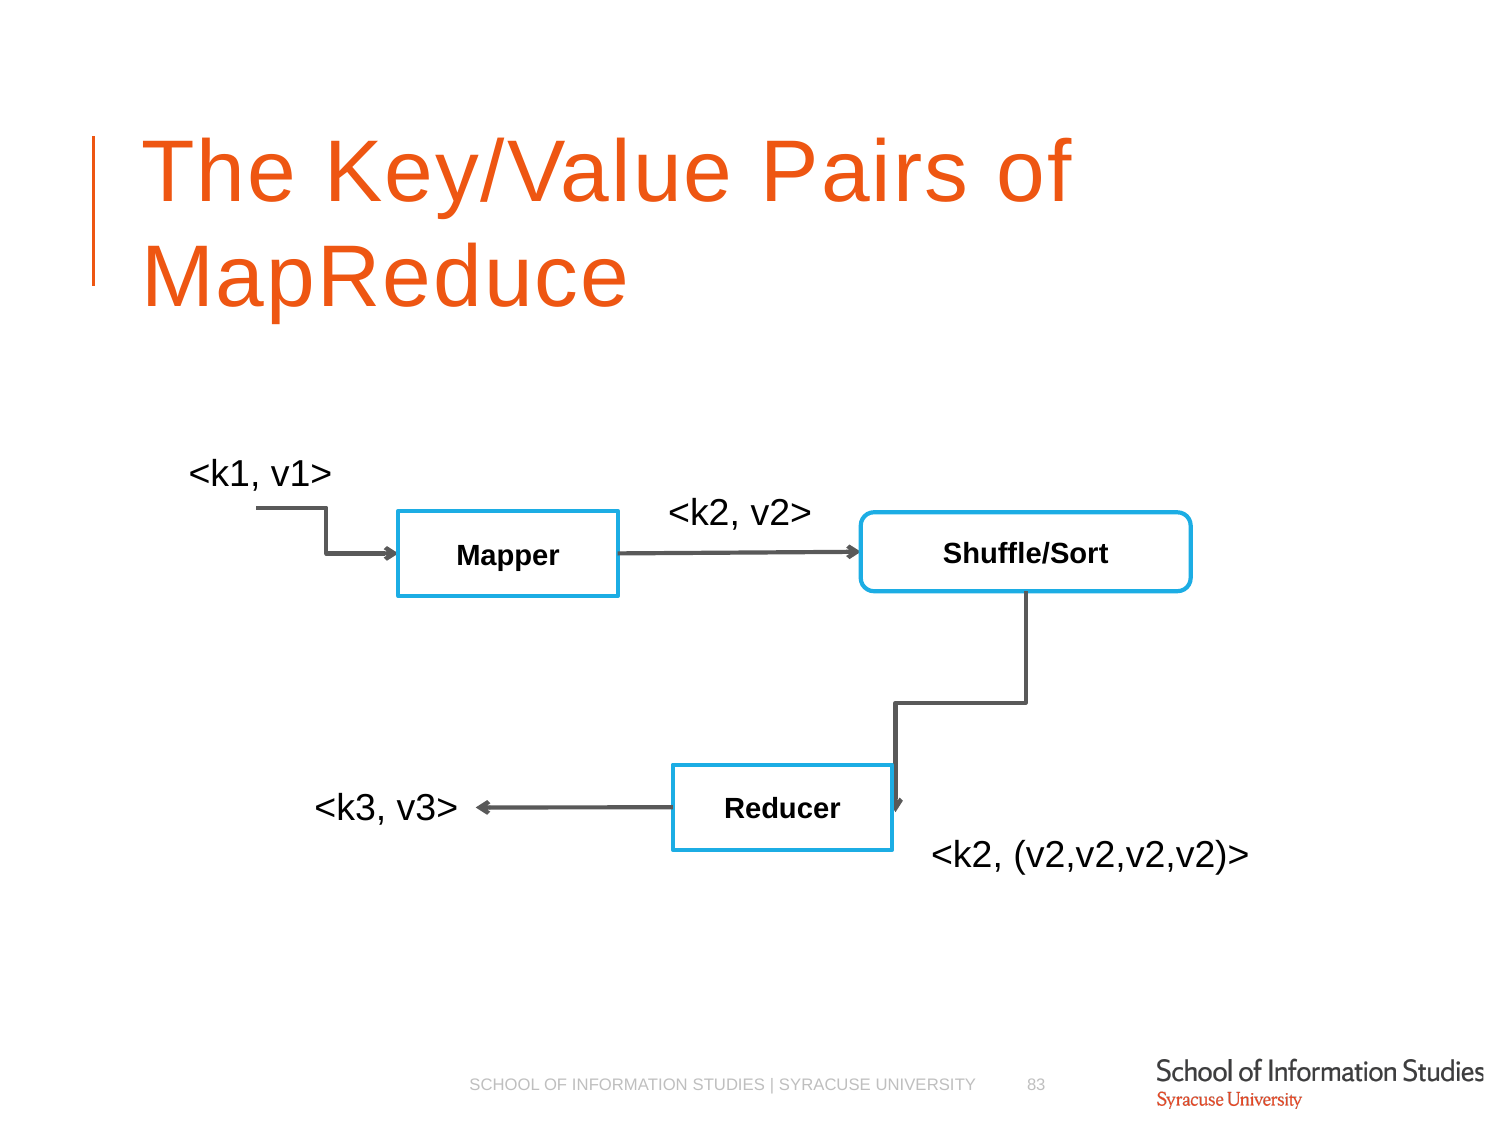

# The Key/Value Pairs of MapReduce
<k1, v1>
<k2, v2>
Mapper
Shuffle/Sort
Reducer
<k3, v3>
<k2, (v2,v2,v2,v2)>
School of Information Studies | Syracuse University
83